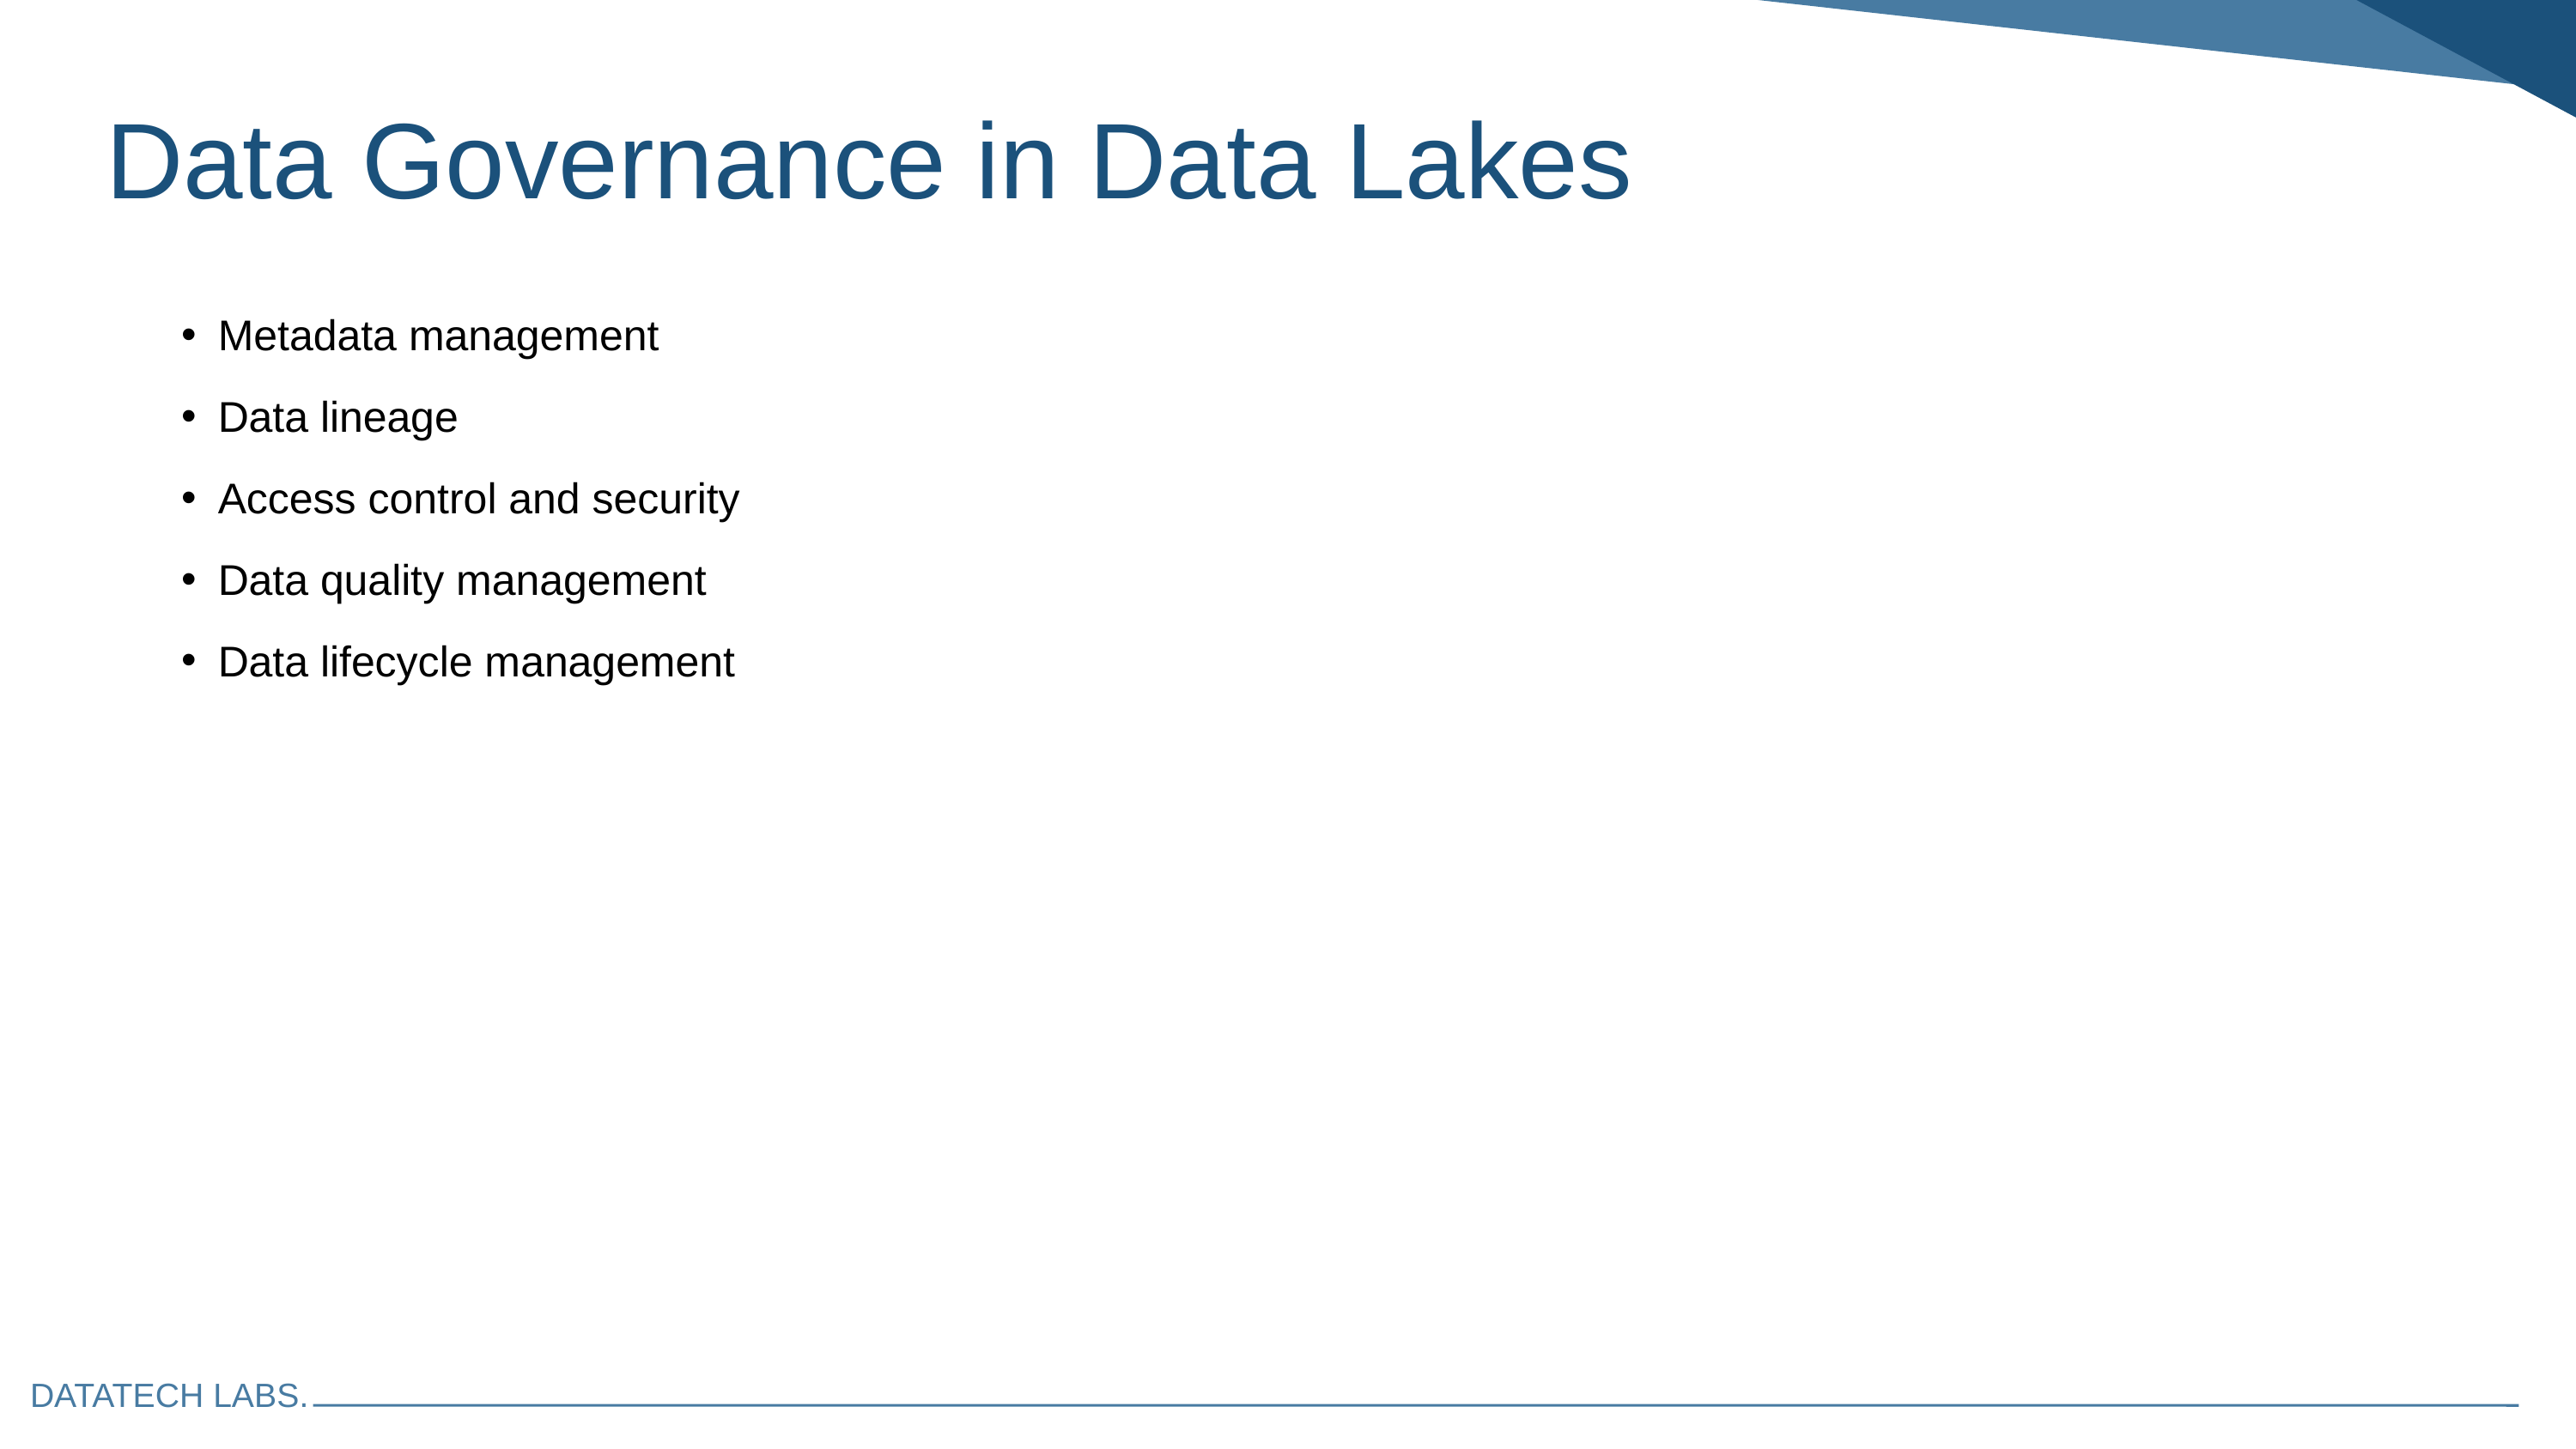

Data Governance in Data Lakes
Metadata management
Data lineage
Access control and security
Data quality management
Data lifecycle management
DATATECH LABS.